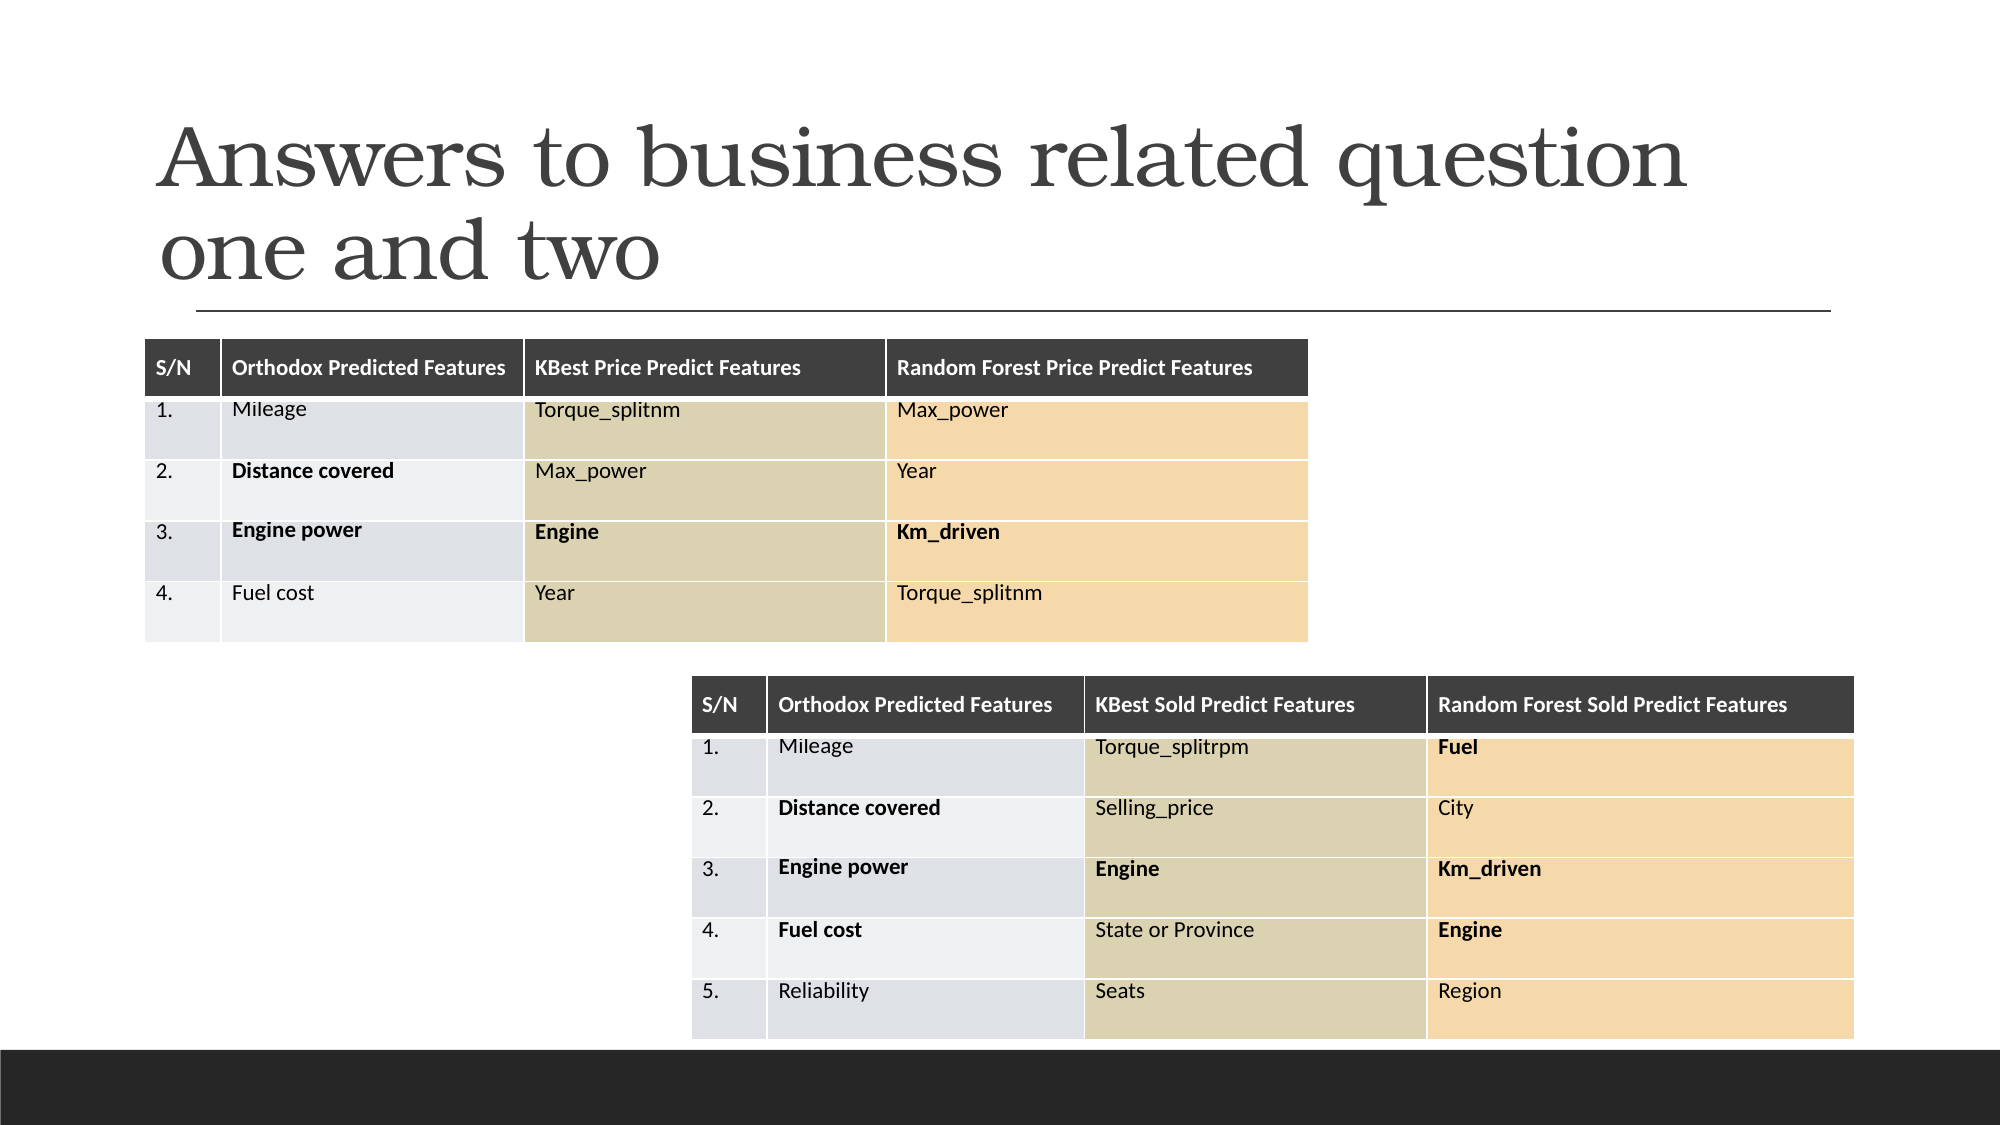

# Answers to business related question one and two
| S/N | Orthodox Predicted Features | KBest Price Predict Features | Random Forest Price Predict Features |
| --- | --- | --- | --- |
| 1. | Mileage | Torque\_splitnm | Max\_power |
| 2. | Distance covered | Max\_power | Year |
| 3. | Engine power | Engine | Km\_driven |
| 4. | Fuel cost | Year | Torque\_splitnm |
| S/N | Orthodox Predicted Features | KBest Sold Predict Features | Random Forest Sold Predict Features |
| --- | --- | --- | --- |
| 1. | Mileage | Torque\_splitrpm | Fuel |
| 2. | Distance covered | Selling\_price | City |
| 3. | Engine power | Engine | Km\_driven |
| 4. | Fuel cost | State or Province | Engine |
| 5. | Reliability | Seats | Region |